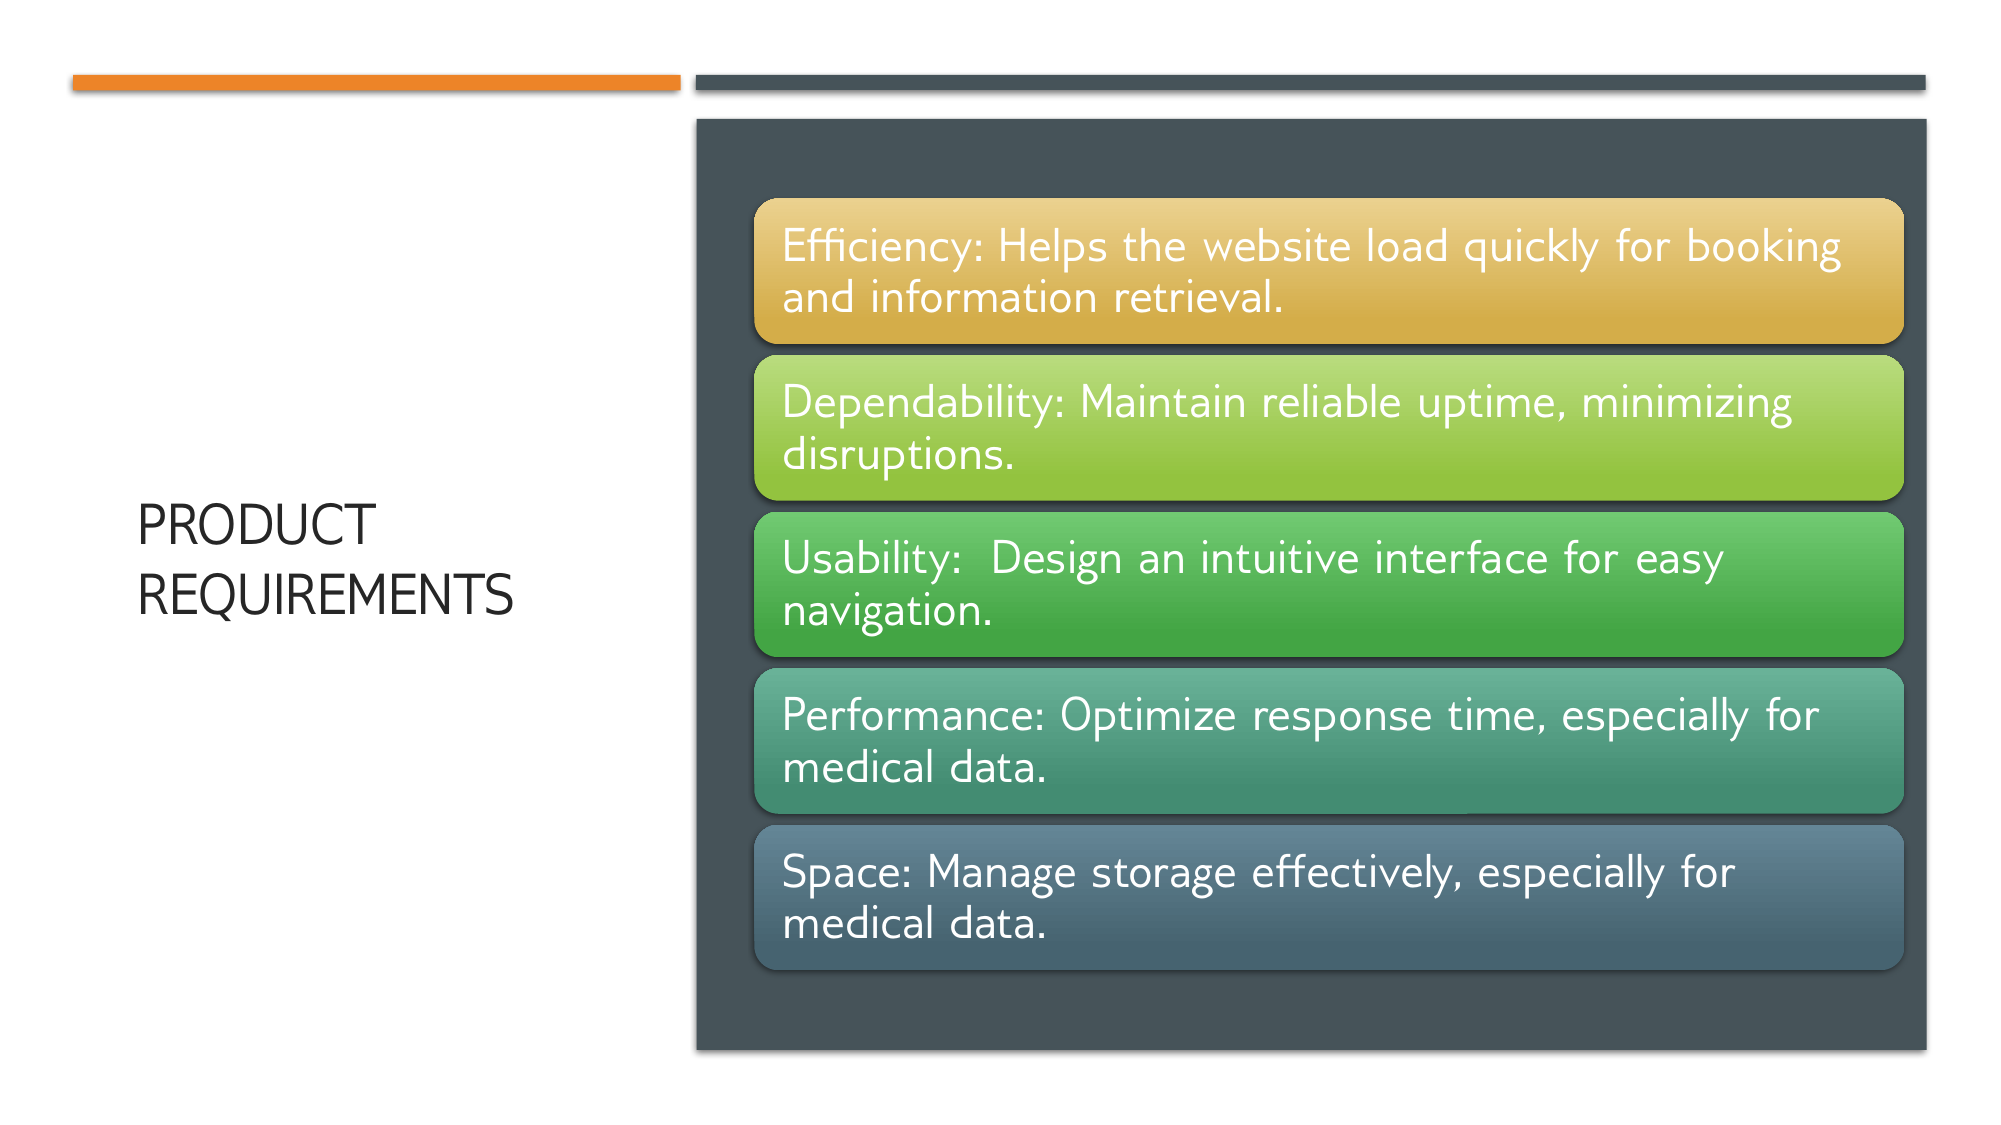

# Product Requirements
Efficiency: Helps the website load quickly for booking and information retrieval.
Dependability: Maintain reliable uptime, minimizing disruptions.
Usability:  Design an intuitive interface for easy navigation.
Performance: Optimize response time, especially for medical data.
Space: Manage storage effectively, especially for medical data.